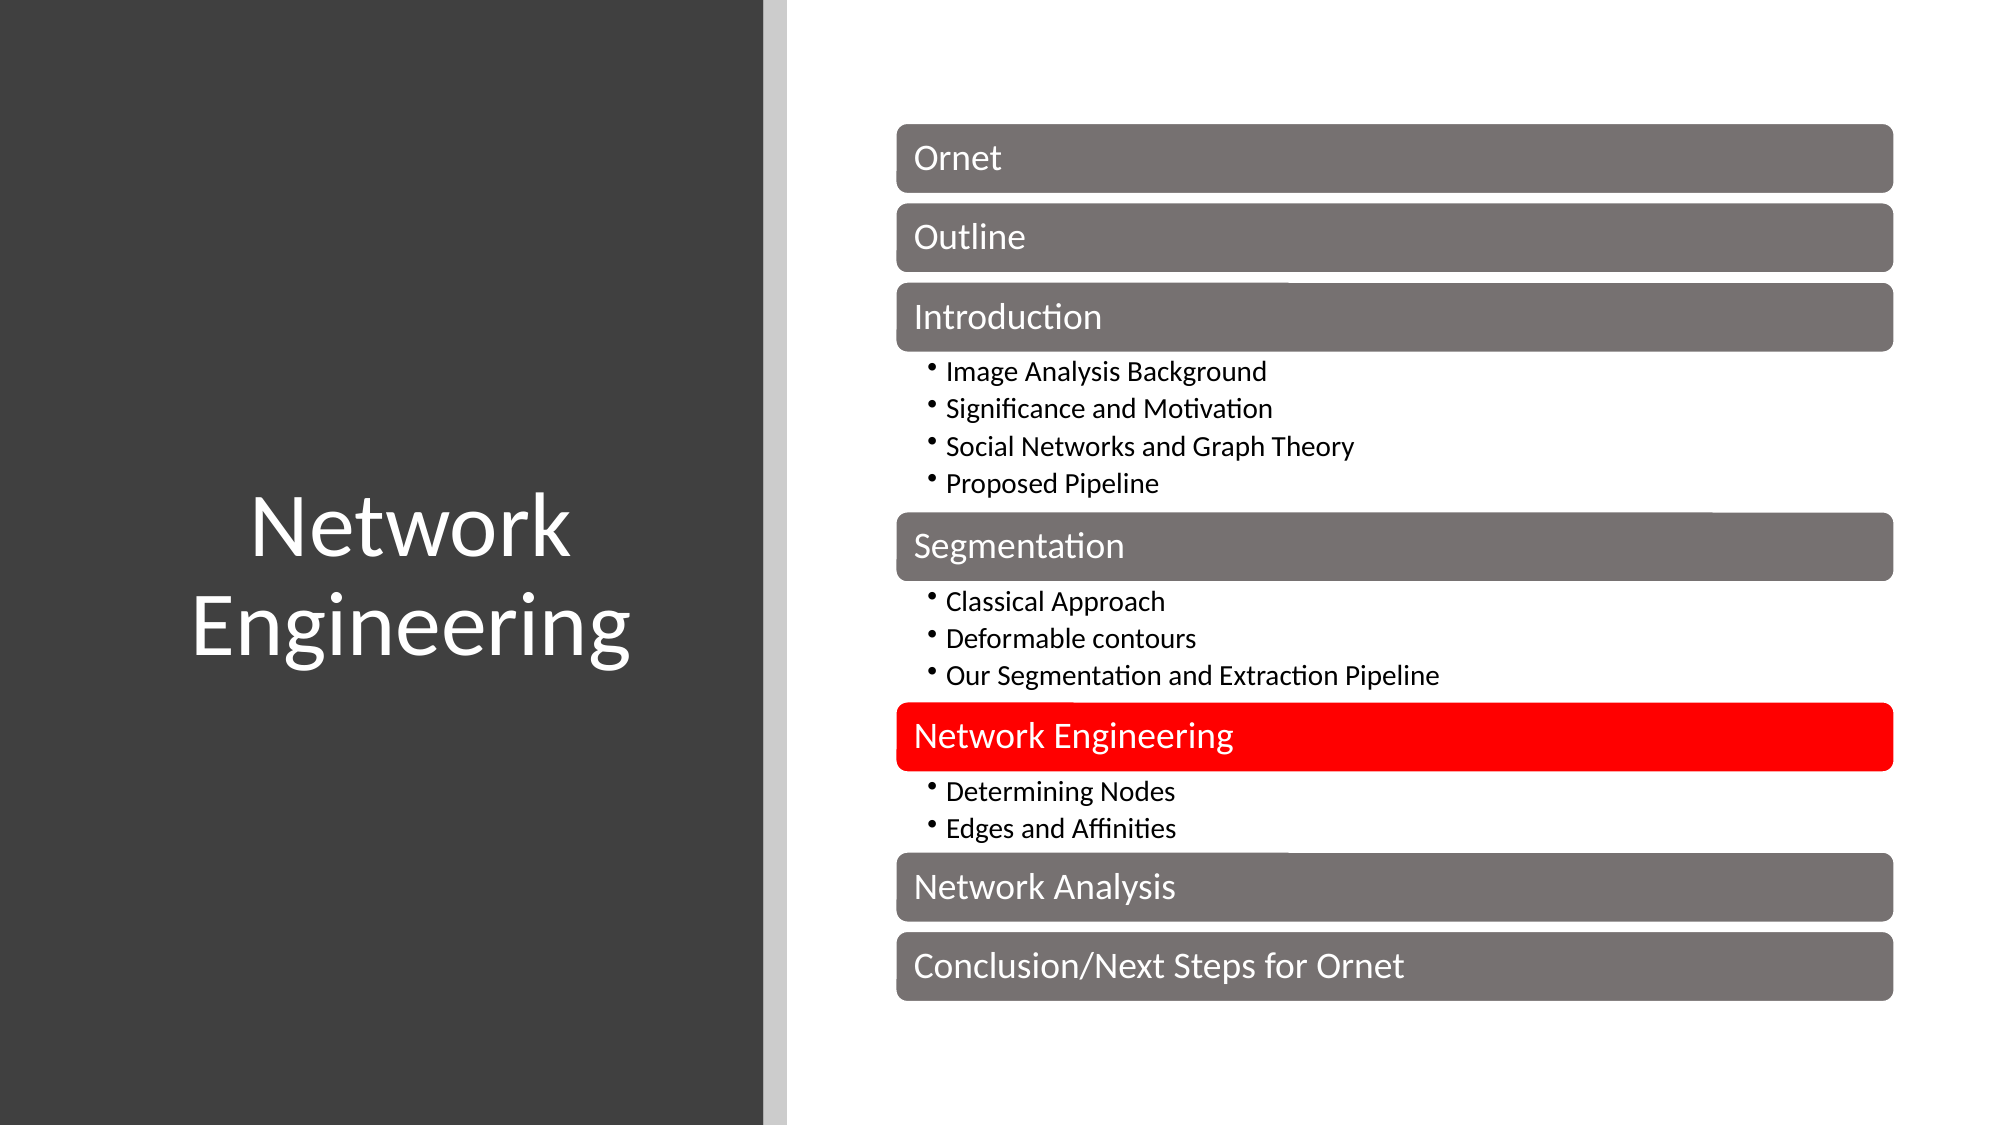

Ornet
Outline
Introduction
Image Analysis Background
Significance and Motivation
Social Networks and Graph Theory
Proposed Pipeline
Segmentation
Classical Approach
Deformable contours
Our Segmentation and Extraction Pipeline
Network Engineering
Determining Nodes
Edges and Affinities
Network Analysis
Conclusion/Next Steps for Ornet
# Network Engineering